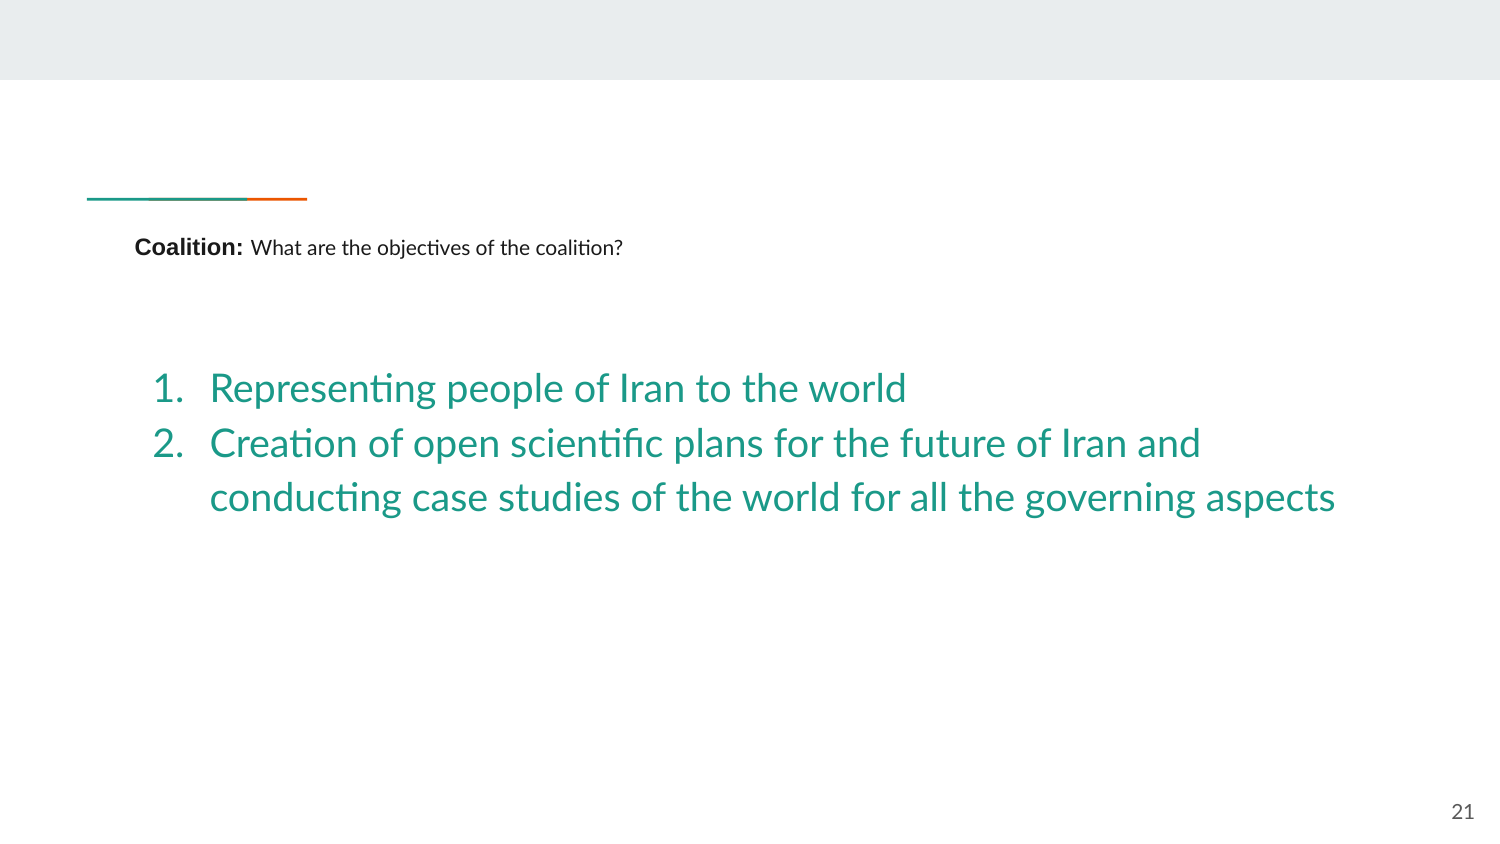

# Coalition: What are the objectives of the coalition?

Representing people of Iran to the world
Creation of open scientific plans for the future of Iran and conducting case studies of the world for all the governing aspects
21